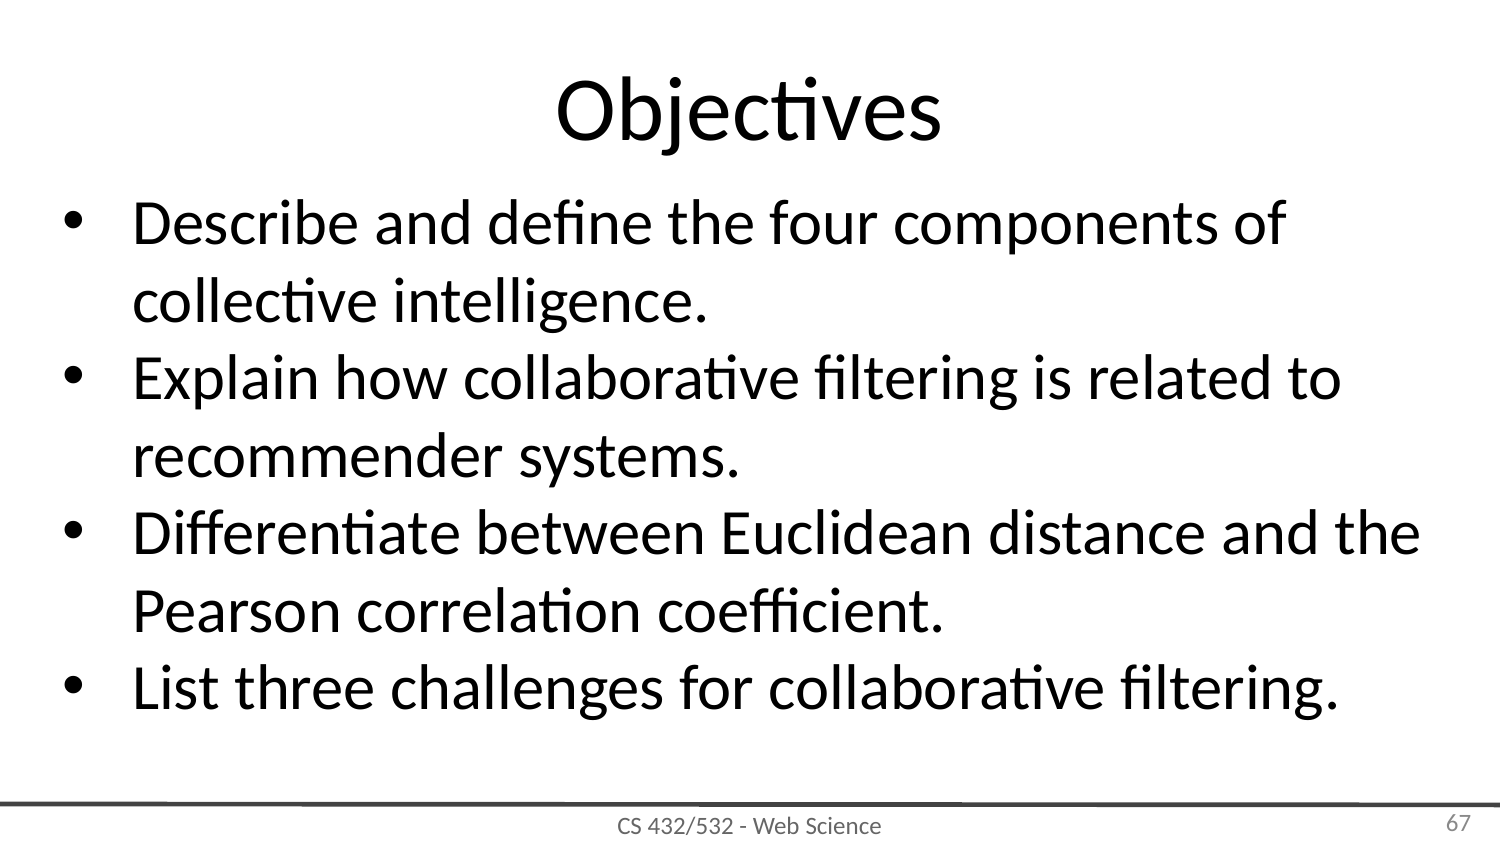

# Objectives
Describe and define the four components of collective intelligence.
Explain how collaborative filtering is related to recommender systems.
Differentiate between Euclidean distance and the Pearson correlation coefficient.
List three challenges for collaborative filtering.
67